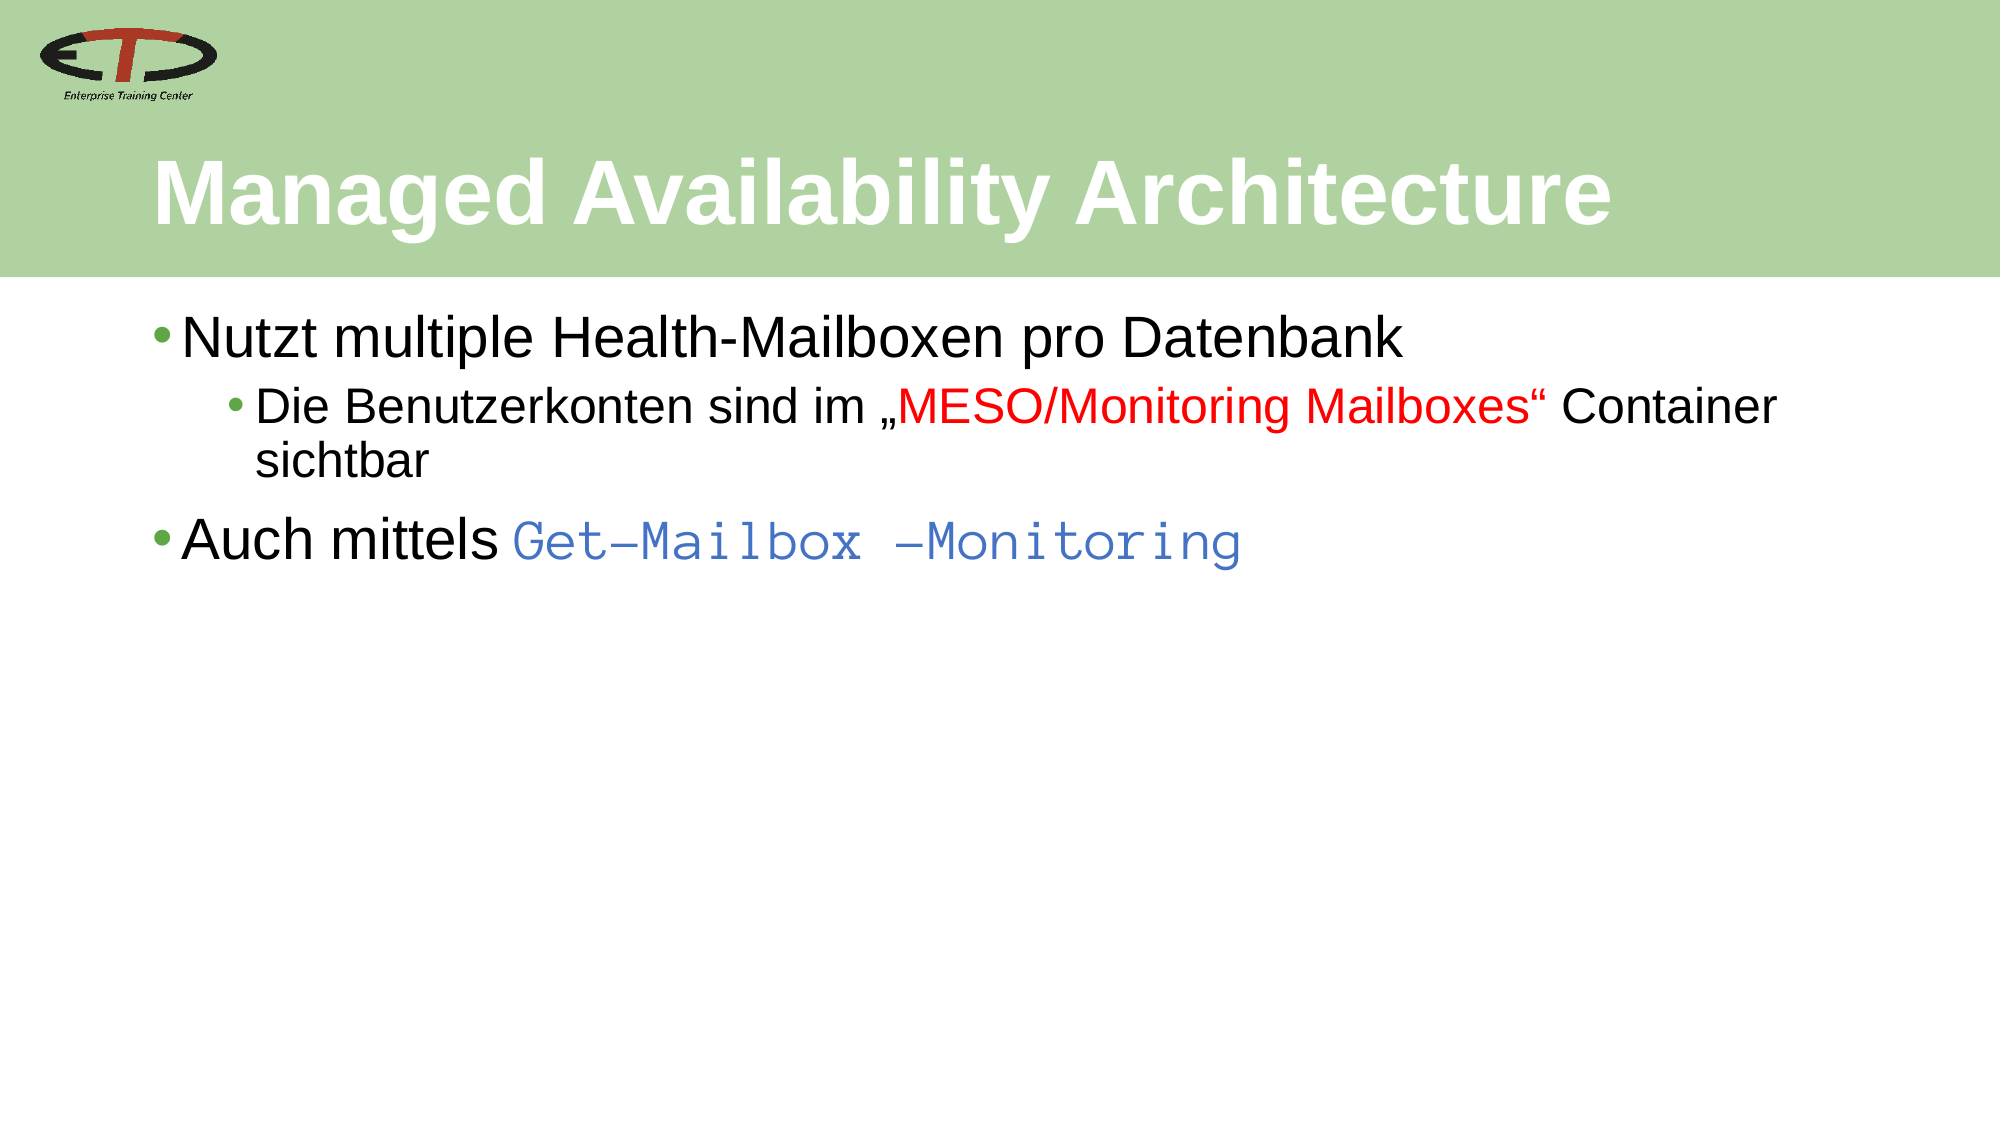

# Managed Availability Architecture
Nutzt multiple Health-Mailboxen pro Datenbank
Die Benutzerkonten sind im „MESO/Monitoring Mailboxes“ Container sichtbar
Auch mittels Get-Mailbox -Monitoring